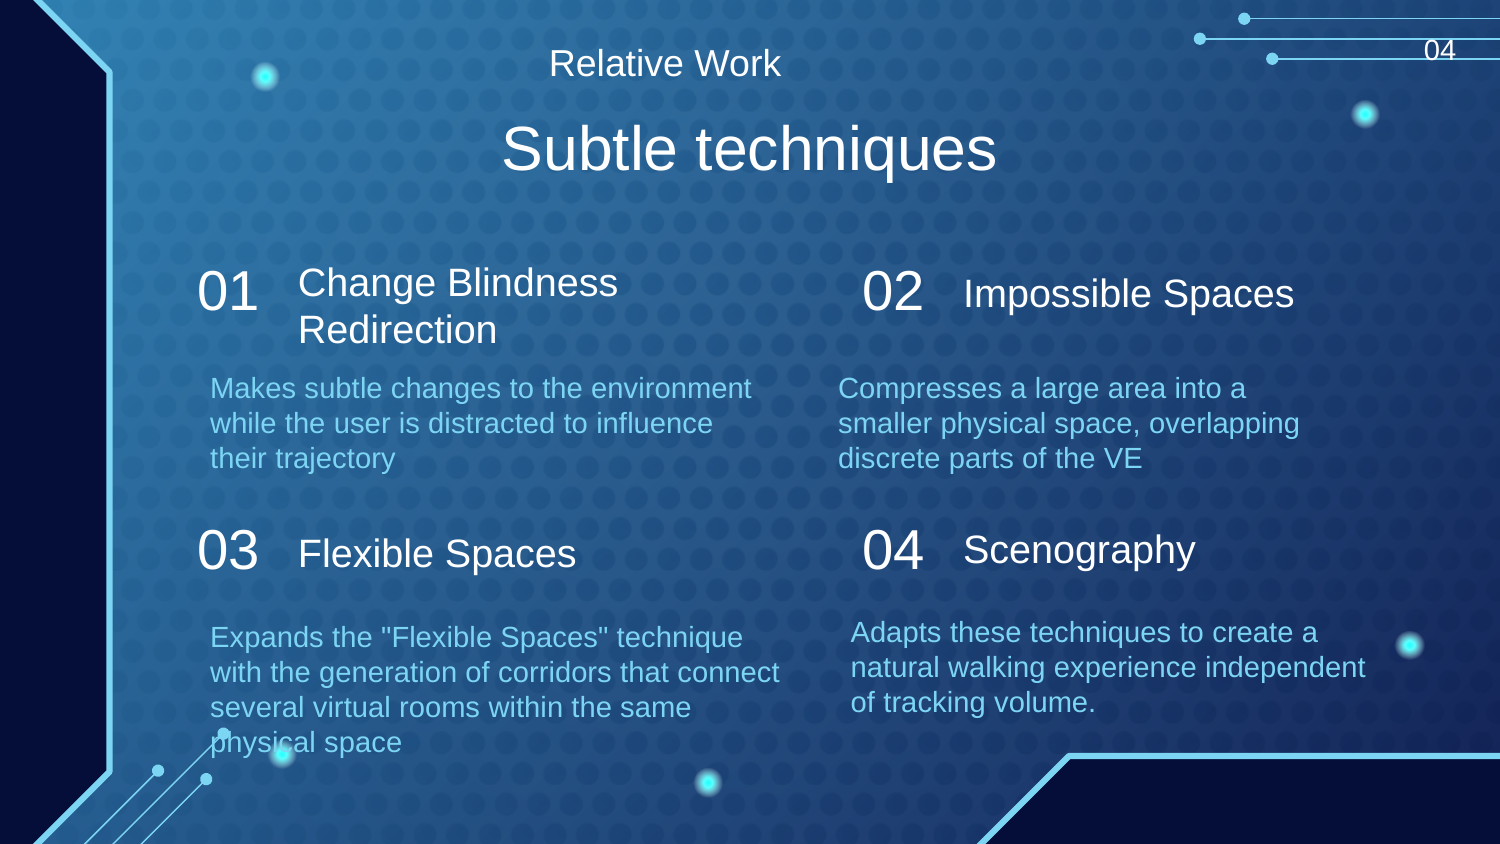

04
Relative Work
Subtle techniques
01
02
Impossible Spaces
# Change Blindness Redirection
Makes subtle changes to the environment while the user is distracted to influence their trajectory
Compresses a large area into a smaller physical space, overlapping discrete parts of the VE
03
04
Scenography
Flexible Spaces
Expands the "Flexible Spaces" technique with the generation of corridors that connect several virtual rooms within the same physical space
Adapts these techniques to create a natural walking experience independent of tracking volume.